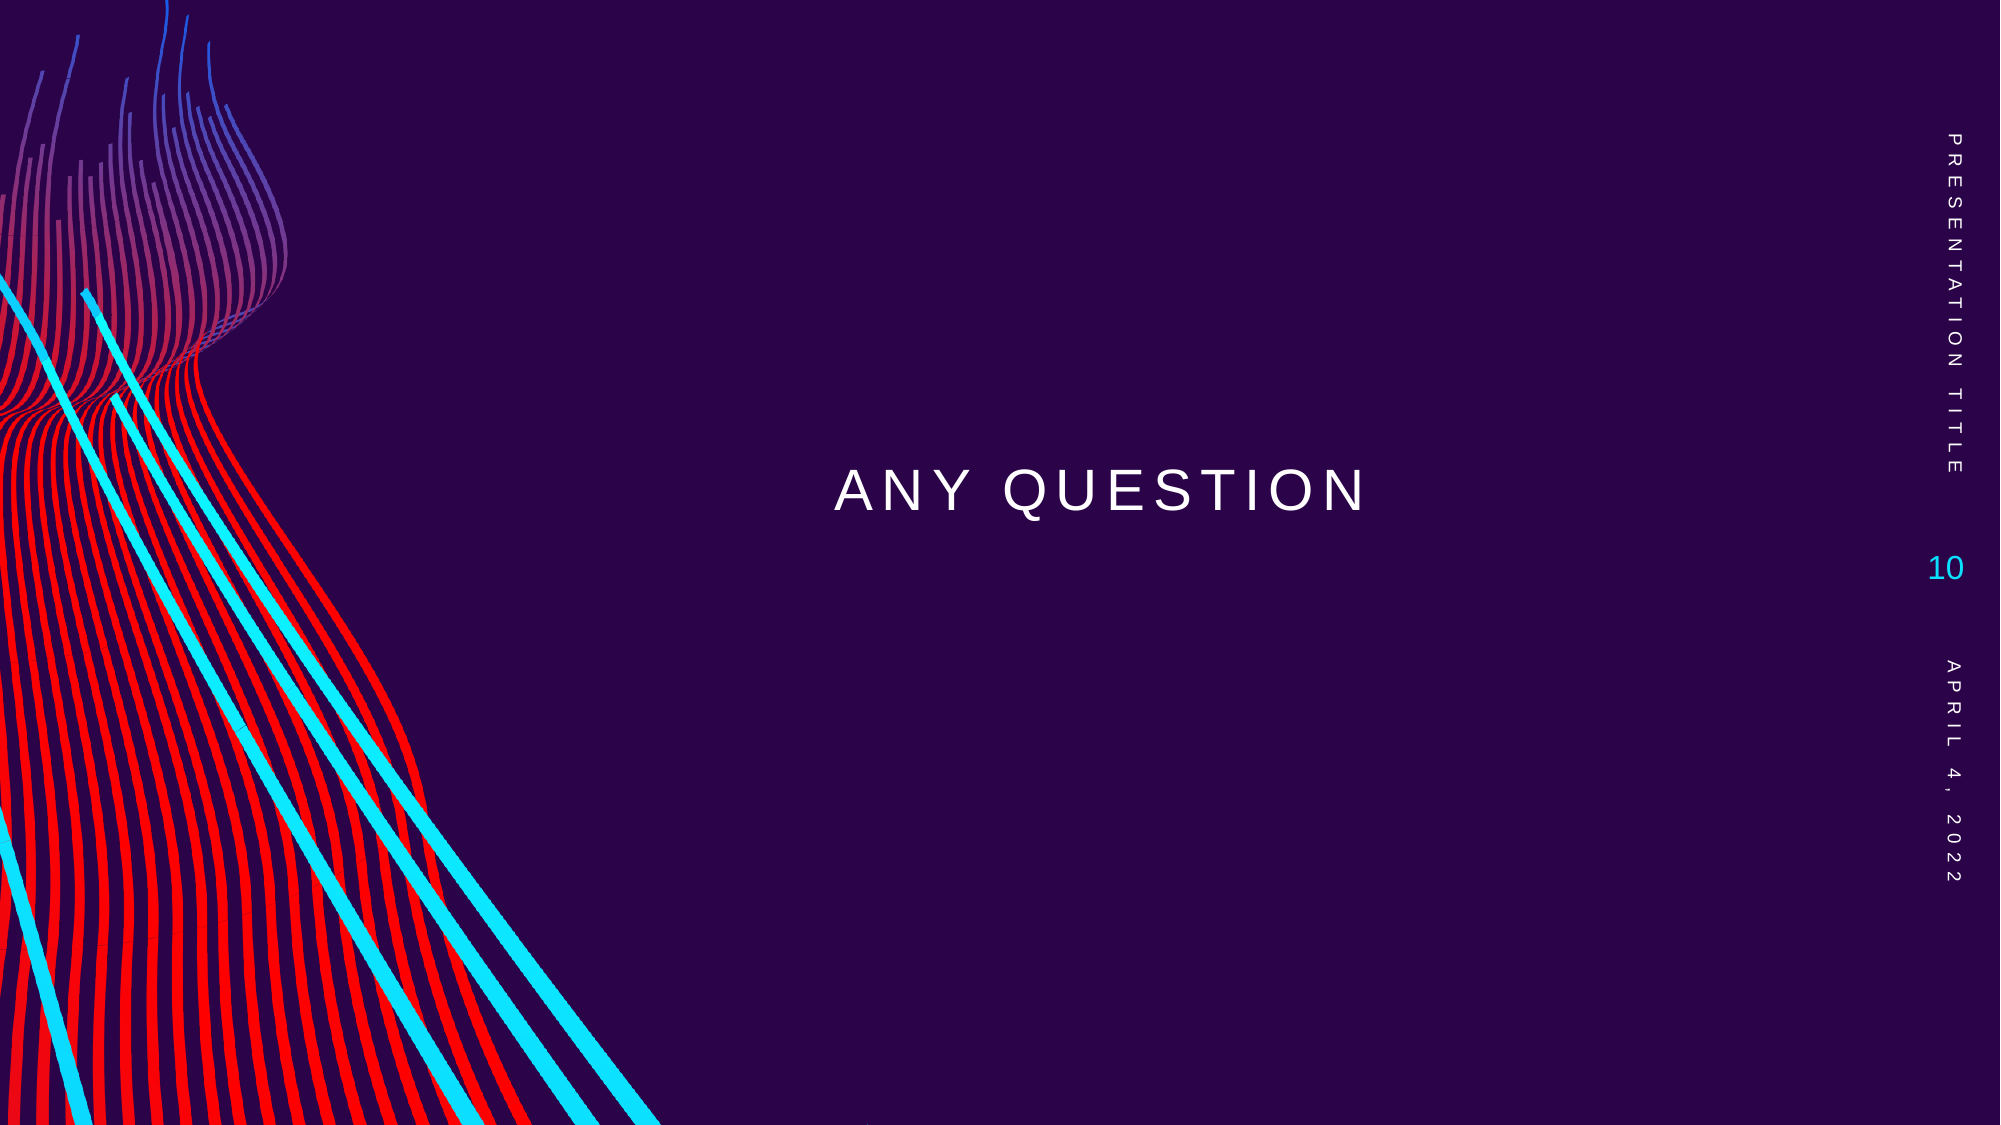

PRESENTATION TITLE
# Any Question
10
April 4, 2022